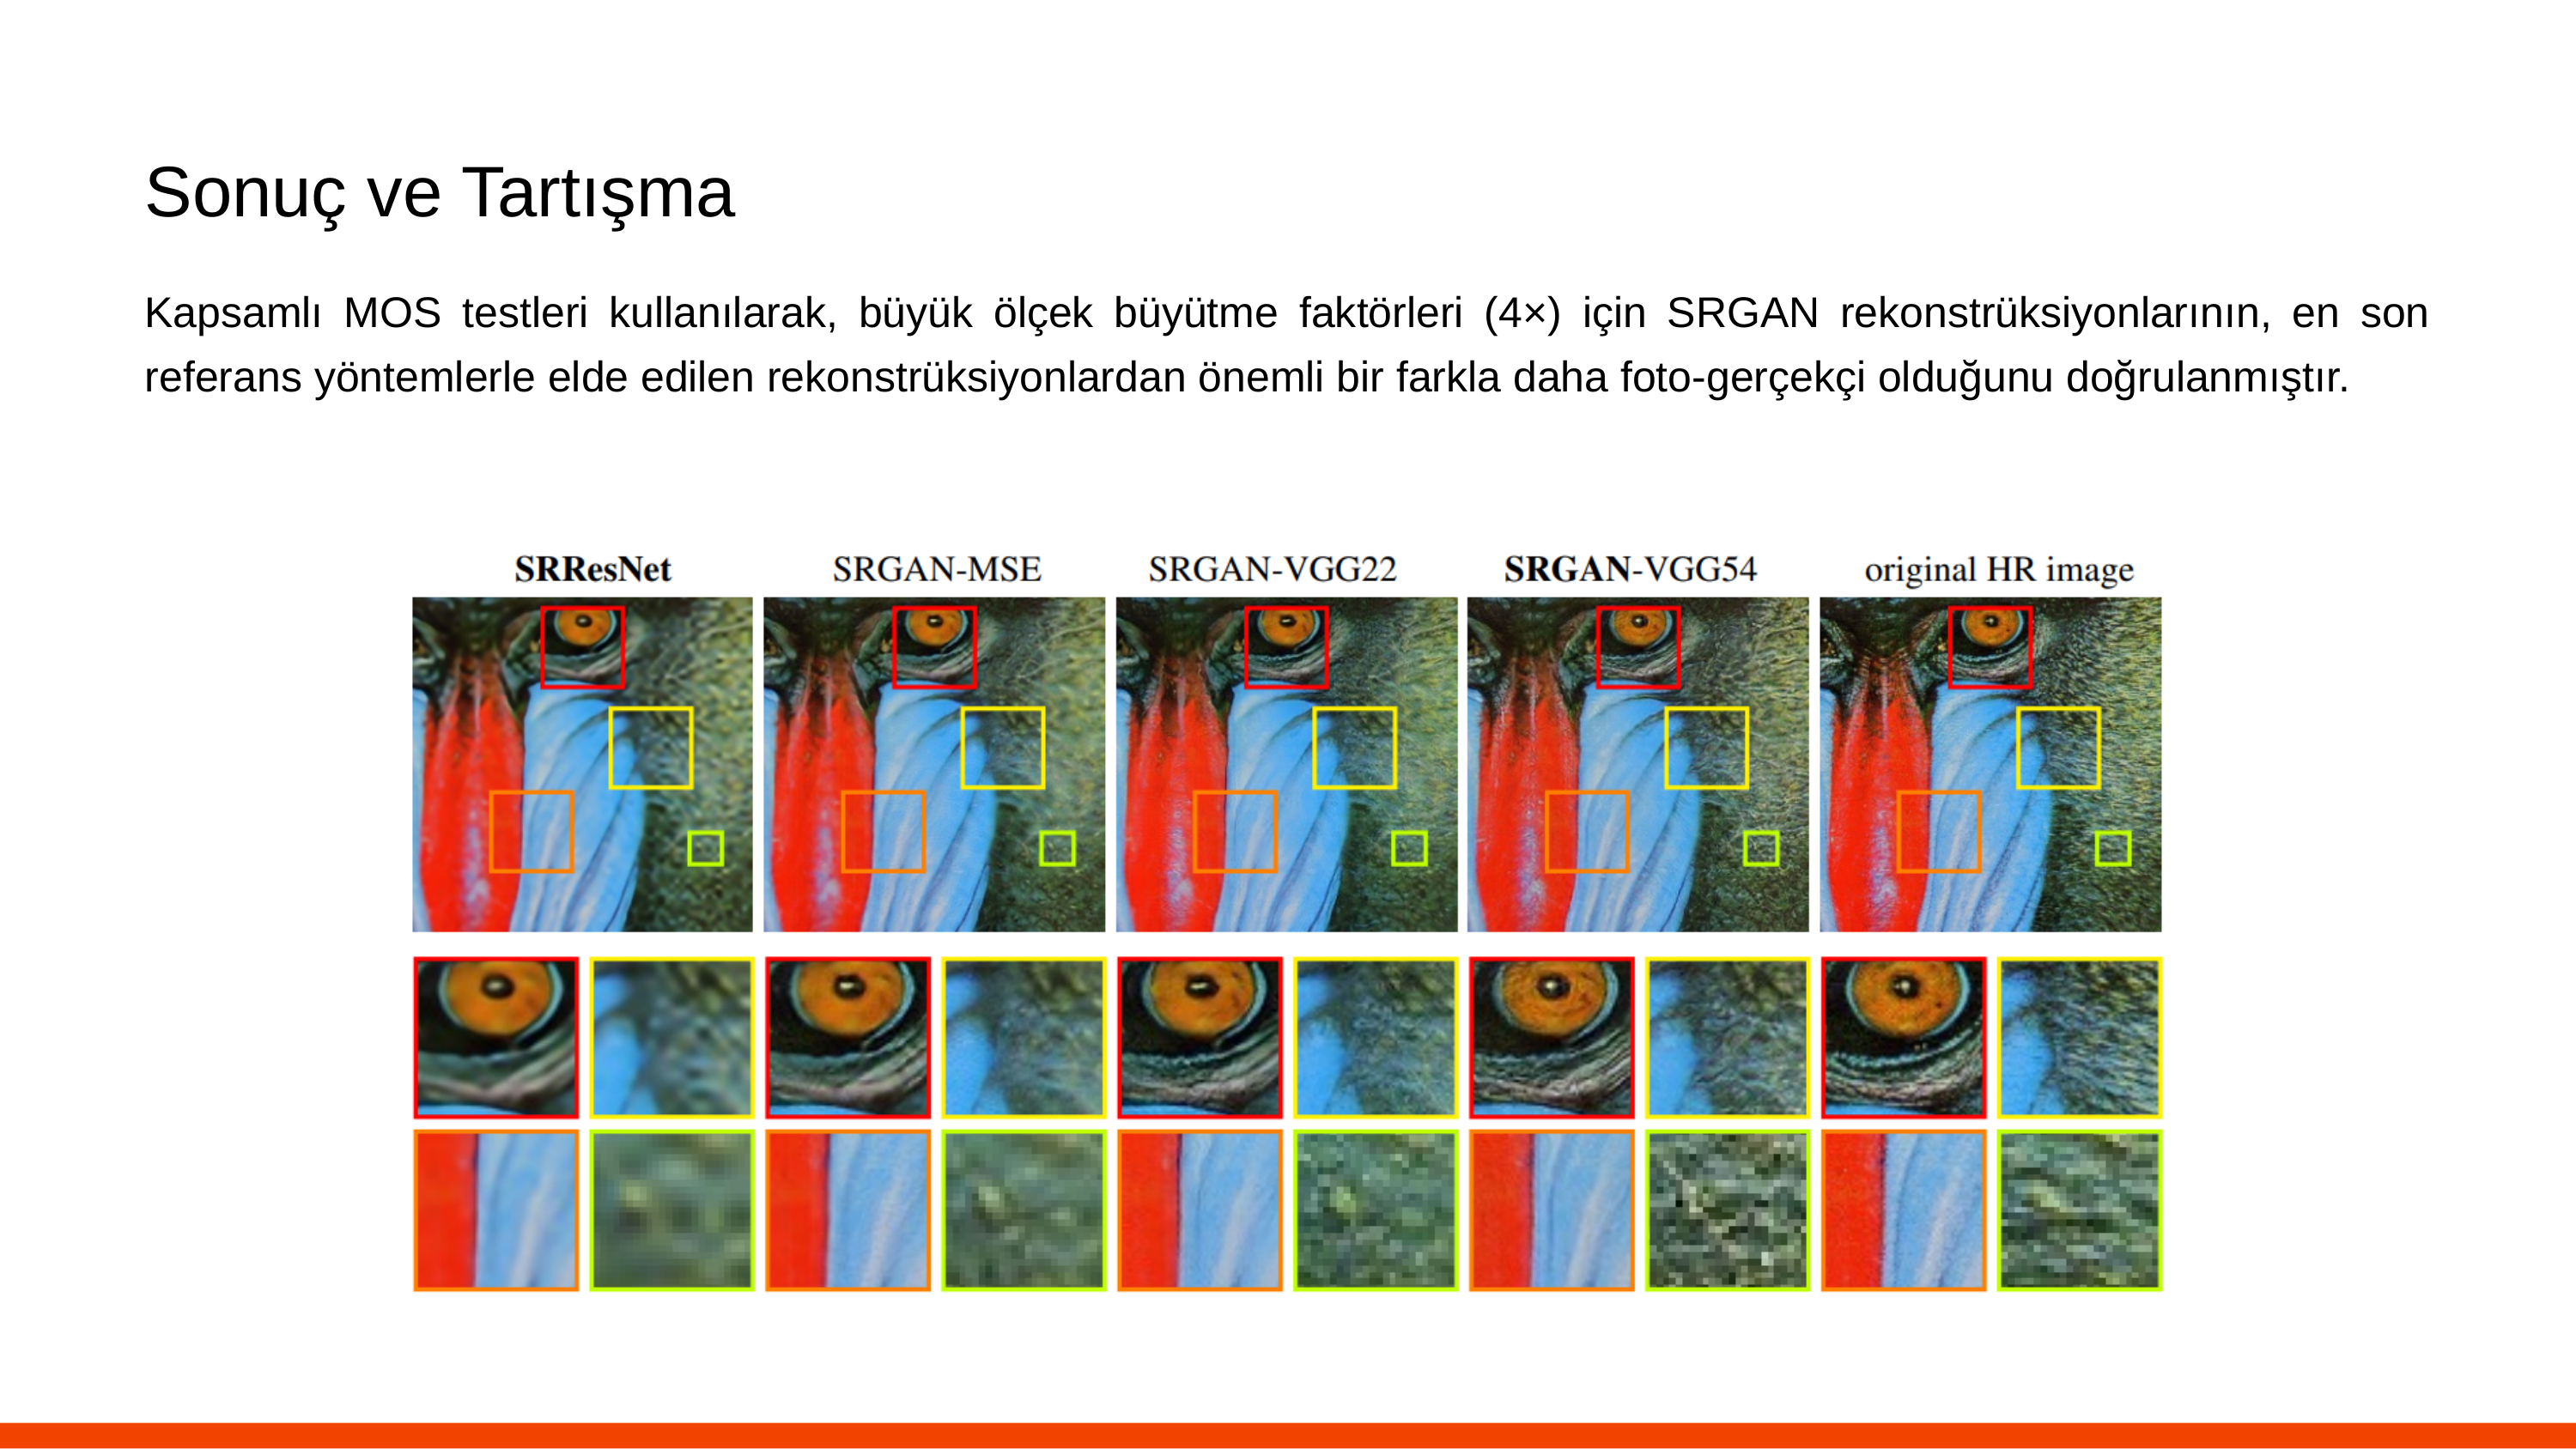

Sonuç ve Tartışma
Kapsamlı MOS testleri kullanılarak, büyük ölçek büyütme faktörleri (4×) için SRGAN rekonstrüksiyonlarının, en son referans yöntemlerle elde edilen rekonstrüksiyonlardan önemli bir farkla daha foto-gerçekçi olduğunu doğrulanmıştır.